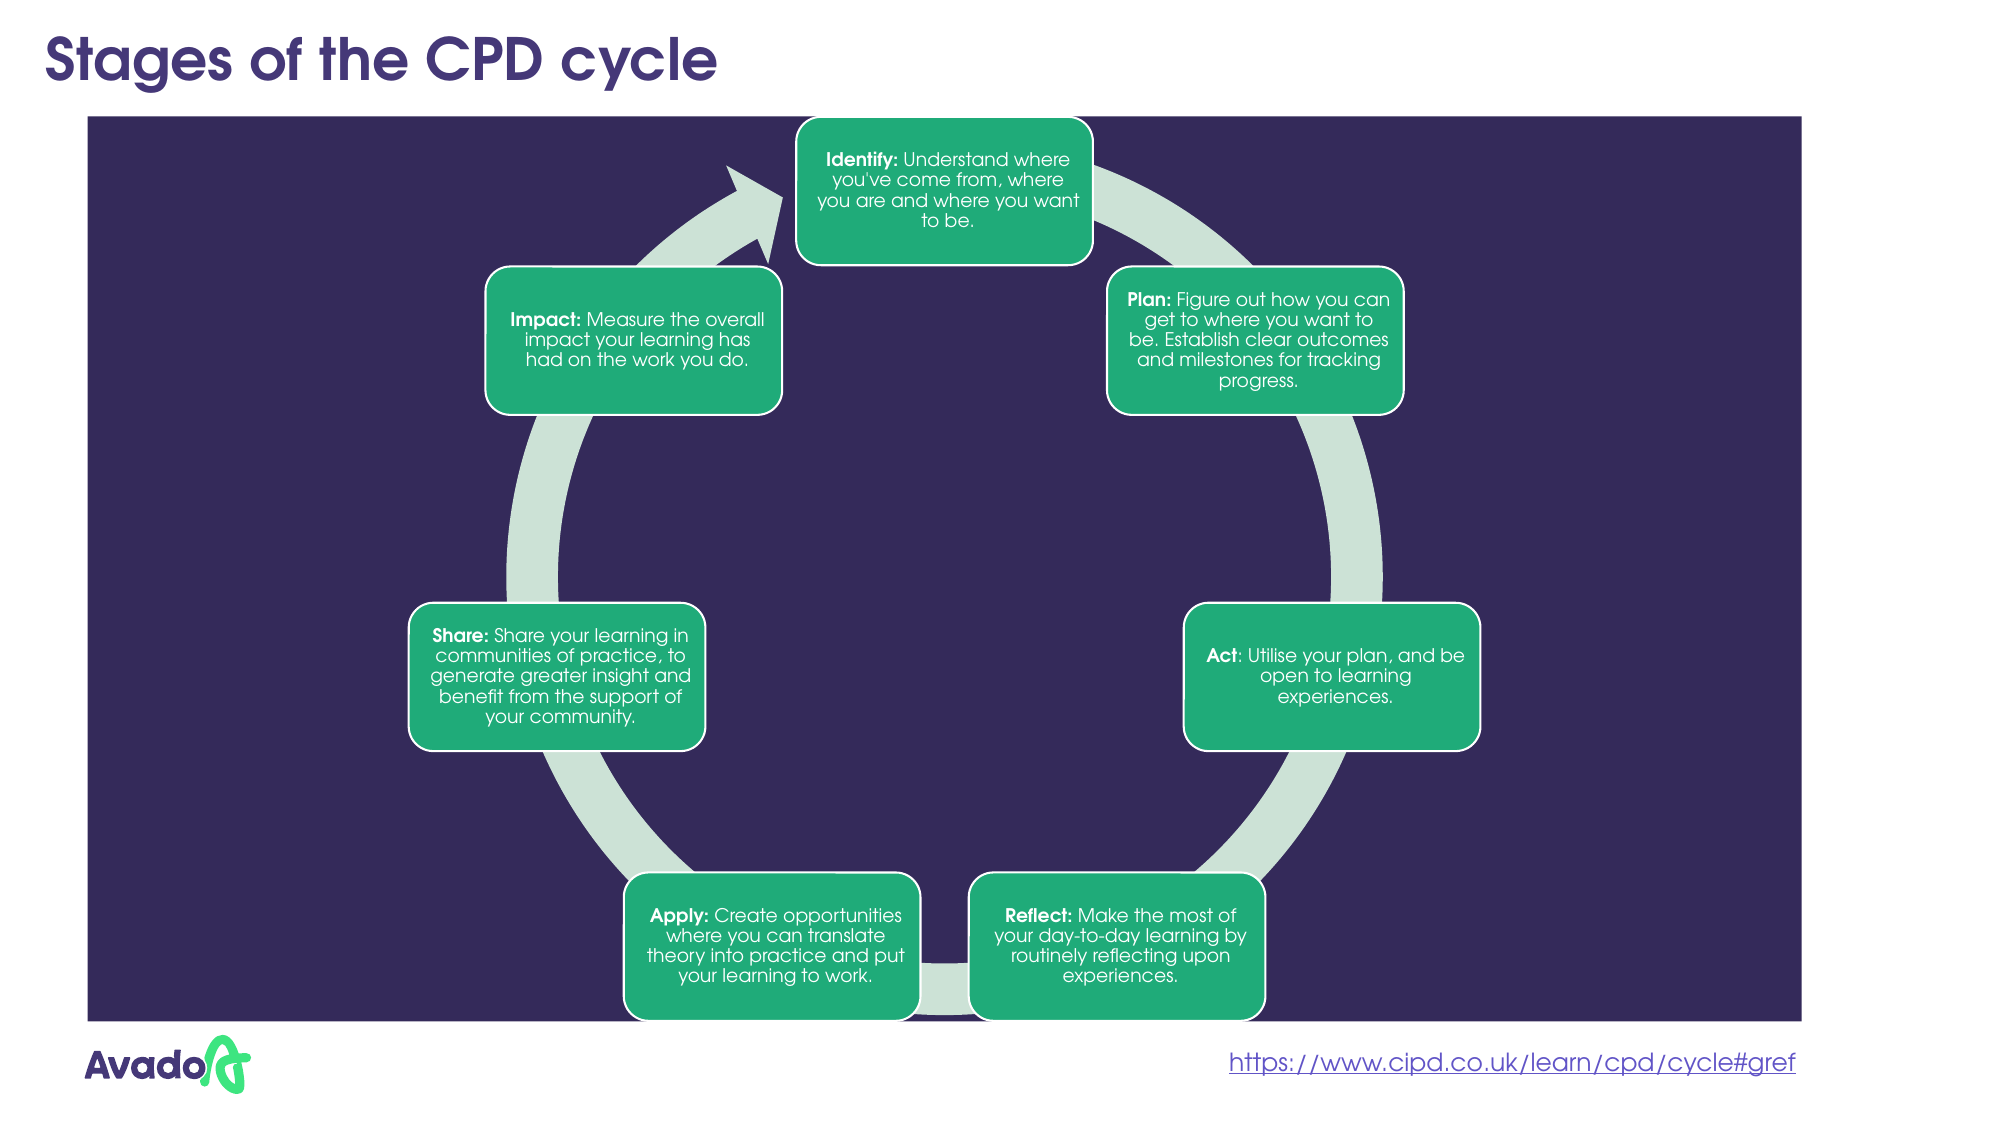

# Stages of the CPD cycle
Identify: Understand where you've come from, where you are and where you want to be.
Plan: Figure out how you can get to where you want to be. Establish clear outcomes and milestones for tracking progress.
Act: Utilise your plan, and be open to learning experiences.
Reflect: Make the most of your day-to-day learning by routinely reflecting upon experiences.
Apply: Create opportunities where you can translate theory into practice and put your learning to work.
Share: Share your learning in communities of practice, to generate greater insight and benefit from the support of your community.
Impact: Measure the overall impact your learning has had on the work you do.
https://www.cipd.co.uk/learn/cpd/cycle#gref